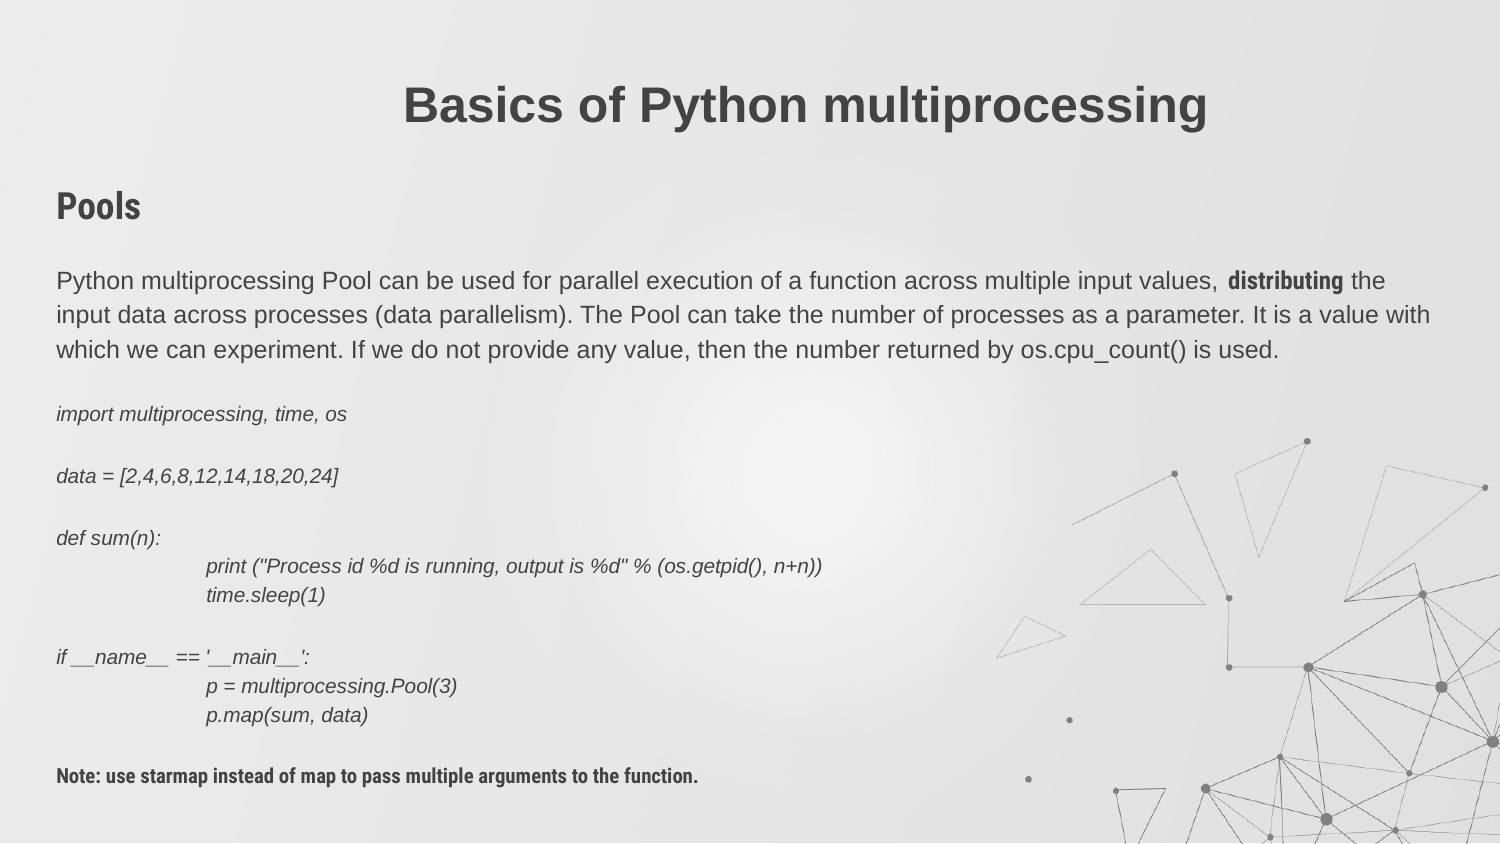

# Basics of Python multiprocessing
Pools
Python multiprocessing Pool can be used for parallel execution of a function across multiple input values, distributing the input data across processes (data parallelism). The Pool can take the number of processes as a parameter. It is a value with which we can experiment. If we do not provide any value, then the number returned by os.cpu_count() is used.
import multiprocessing, time, os
data = [2,4,6,8,12,14,18,20,24]
def sum(n):
	print ("Process id %d is running, output is %d" % (os.getpid(), n+n))
	time.sleep(1)
if __name__ == '__main__':
	p = multiprocessing.Pool(3)
	p.map(sum, data)
Note: use starmap instead of map to pass multiple arguments to the function.